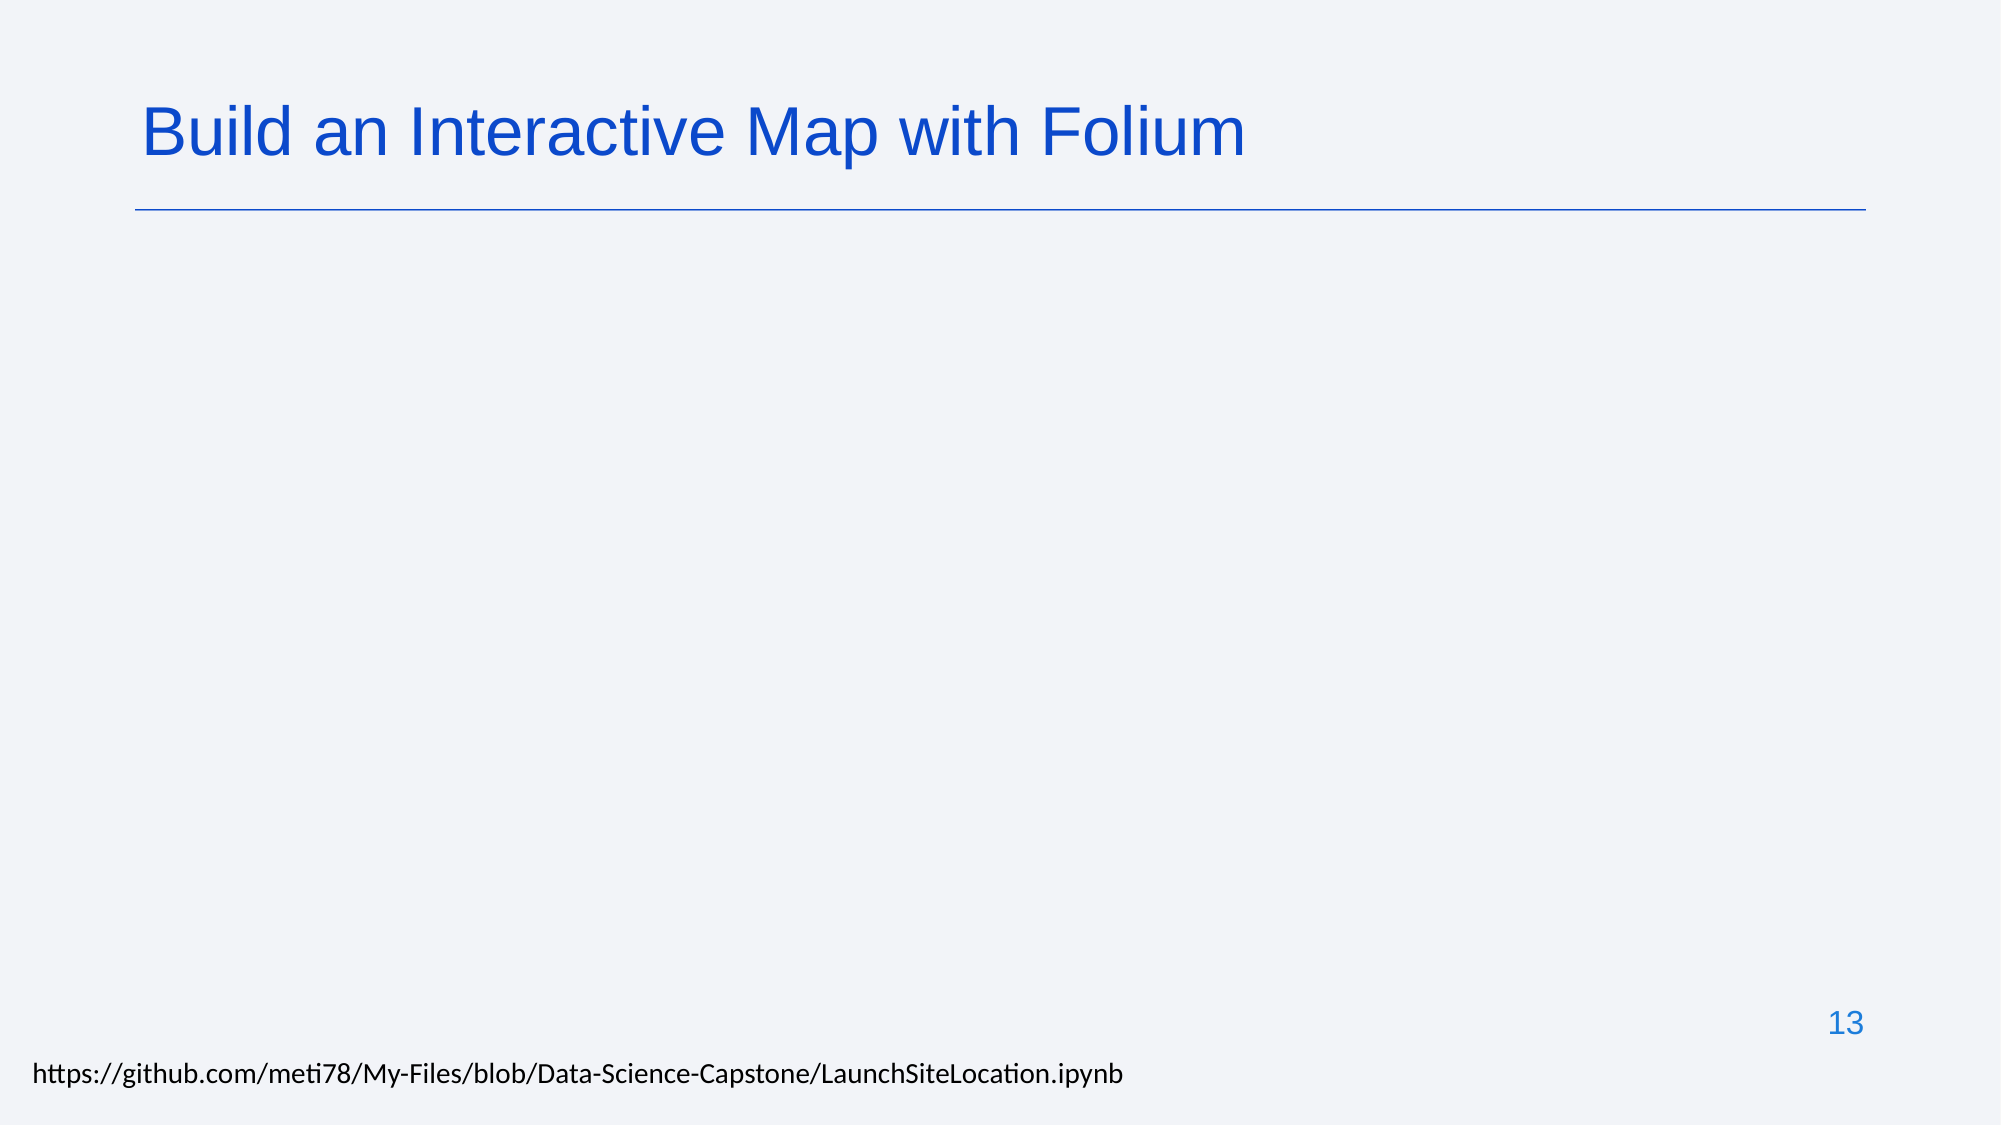

Build an Interactive Map with Folium

13
https://github.com/meti78/My-Files/blob/Data-Science-Capstone/LaunchSiteLocation.ipynb